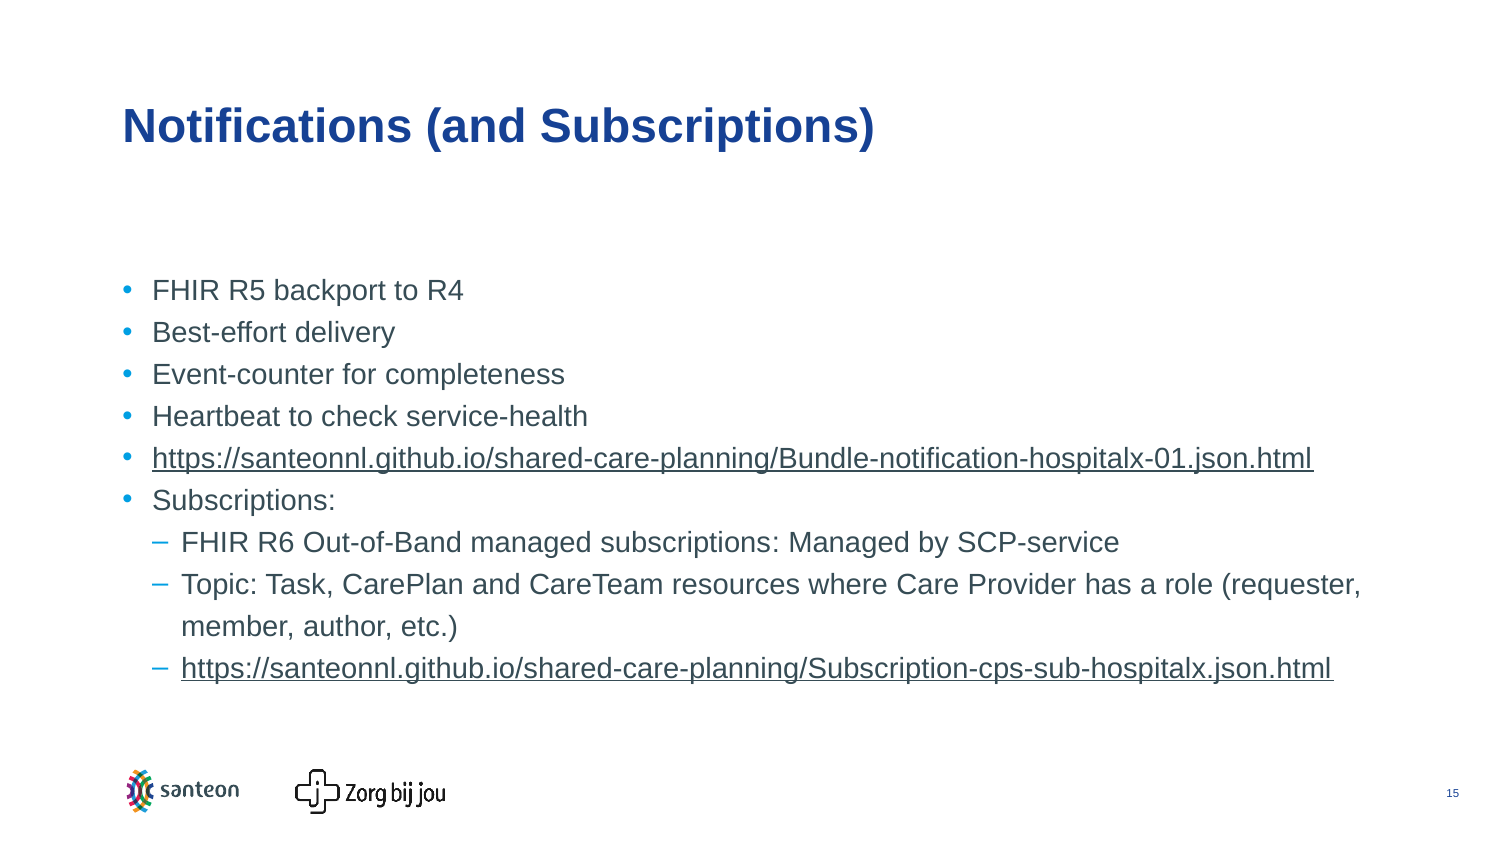

# Notifications (and Subscriptions)
FHIR R5 backport to R4
Best-effort delivery
Event-counter for completeness
Heartbeat to check service-health
https://santeonnl.github.io/shared-care-planning/Bundle-notification-hospitalx-01.json.html
Subscriptions:
FHIR R6 Out-of-Band managed subscriptions: Managed by SCP-service
Topic: Task, CarePlan and CareTeam resources where Care Provider has a role (requester, member, author, etc.)
https://santeonnl.github.io/shared-care-planning/Subscription-cps-sub-hospitalx.json.html

15